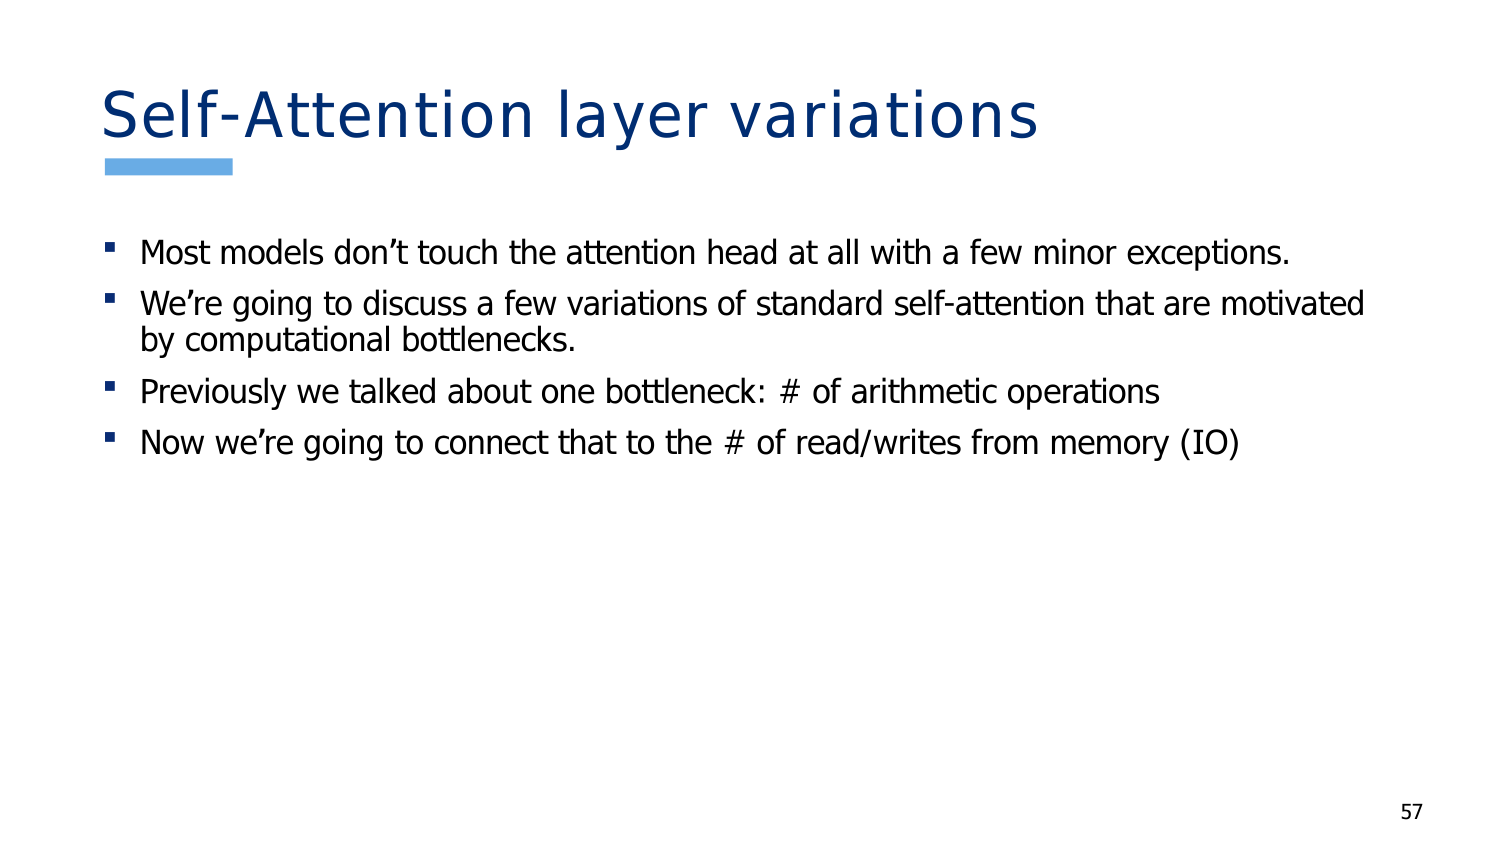

# Self-Attention layer variations
Most models don’t touch the attention head at all with a few minor exceptions.
We’re going to discuss a few variations of standard self-attention that are motivated by computational bottlenecks.
Previously we talked about one bottleneck: # of arithmetic operations
Now we’re going to connect that to the # of read/writes from memory (IO)